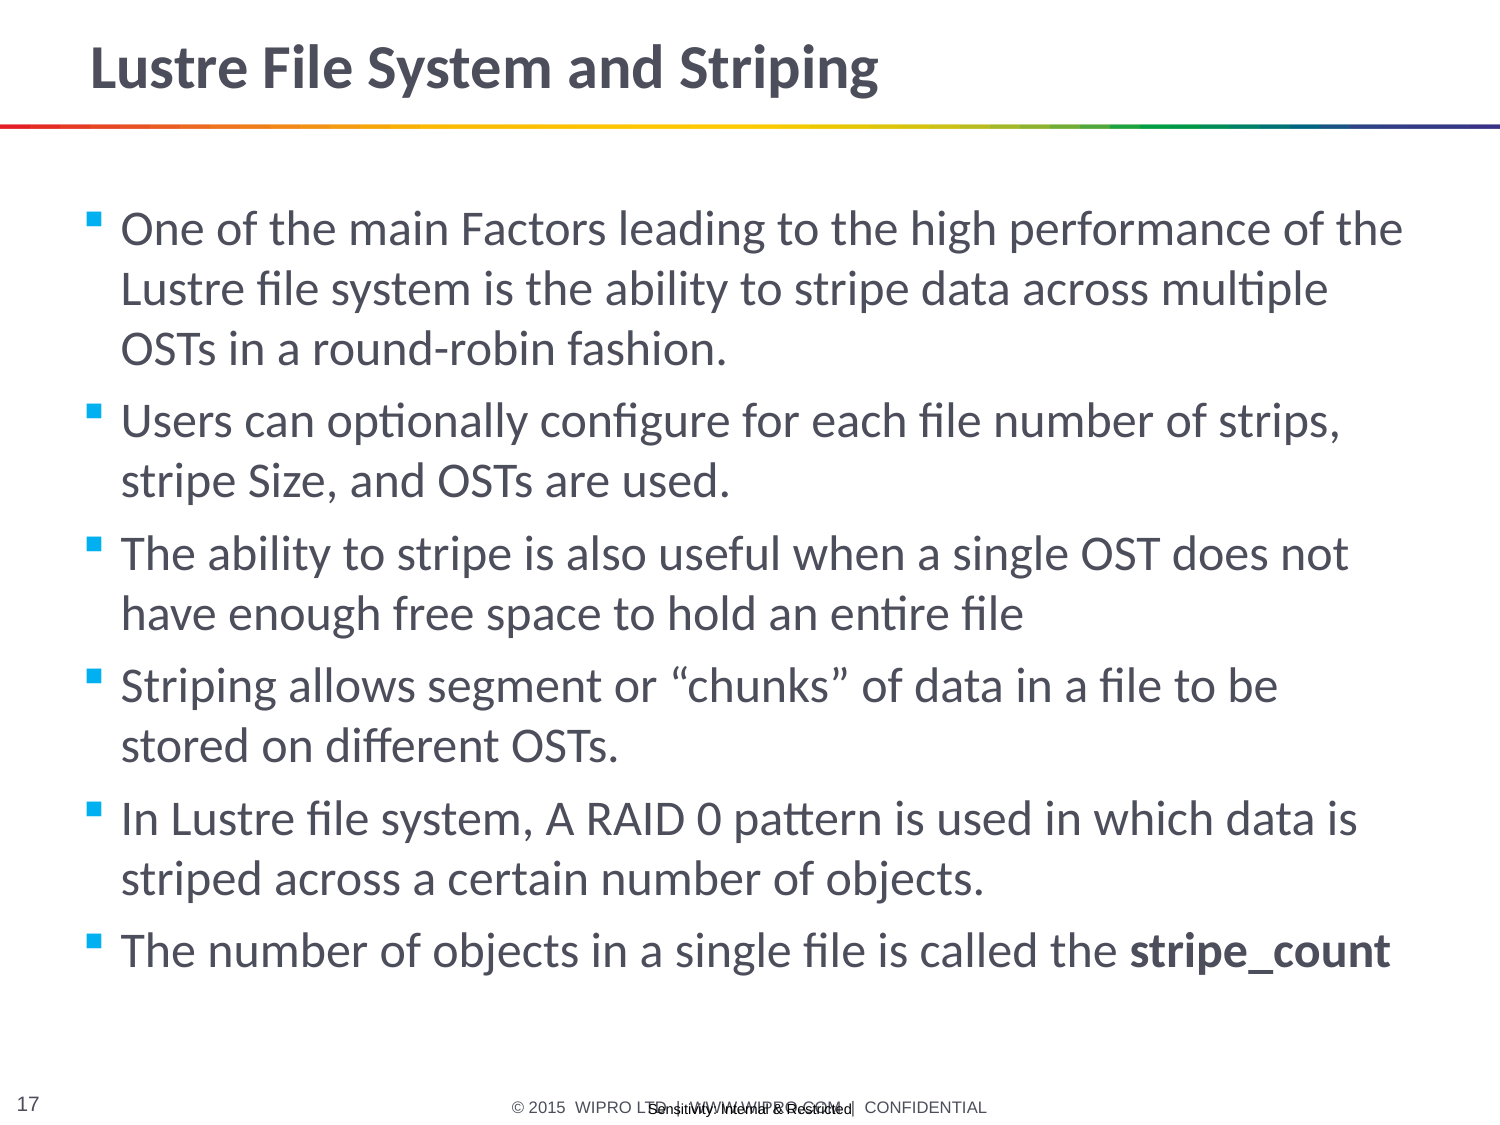

# Lustre File System and Striping
One of the main Factors leading to the high performance of the Lustre file system is the ability to stripe data across multiple OSTs in a round-robin fashion.
Users can optionally configure for each file number of strips, stripe Size, and OSTs are used.
The ability to stripe is also useful when a single OST does not have enough free space to hold an entire file
Striping allows segment or “chunks” of data in a file to be stored on different OSTs.
In Lustre file system, A RAID 0 pattern is used in which data is striped across a certain number of objects.
The number of objects in a single file is called the stripe_count